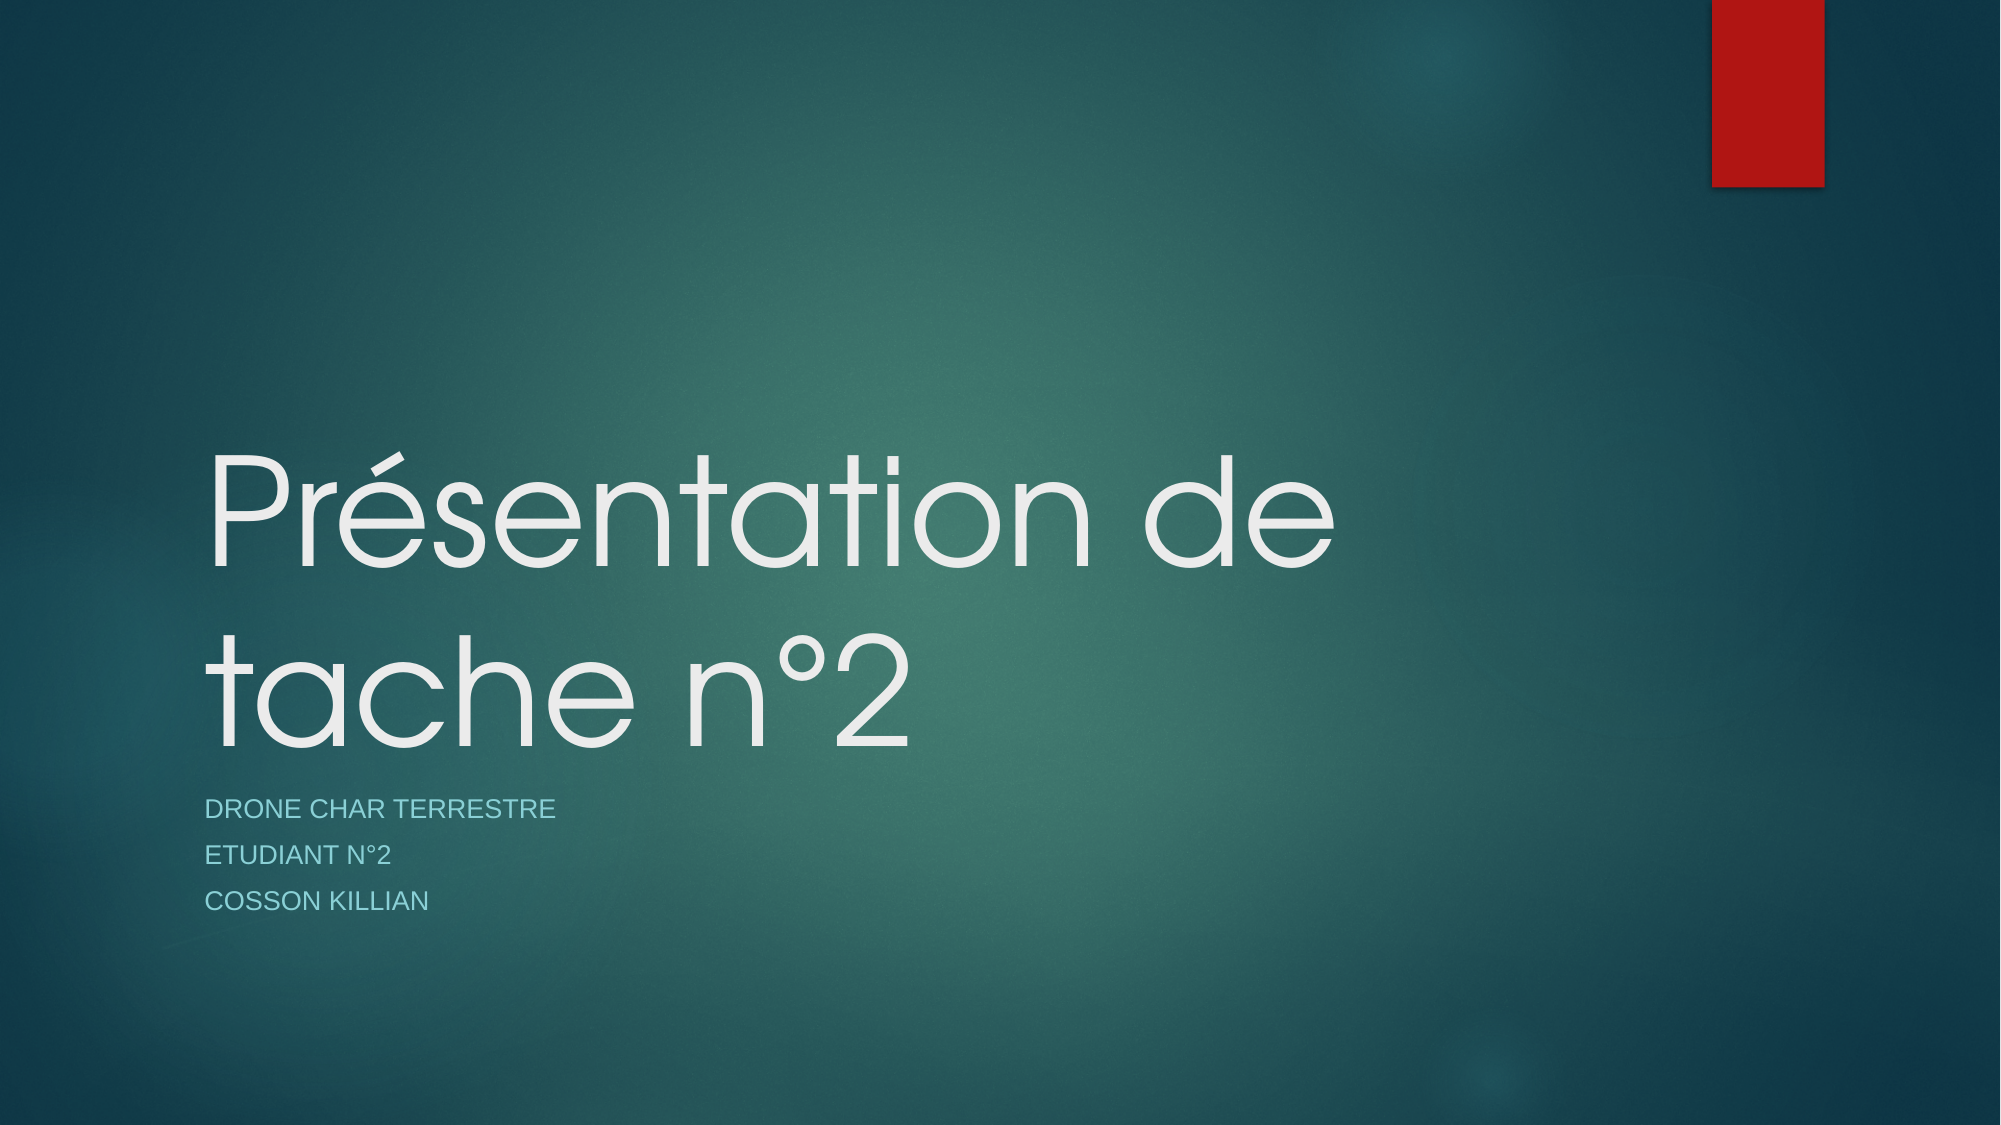

# Présentation de tache n°2
Drone Char terrestre
Etudiant n°2
Cosson Killian